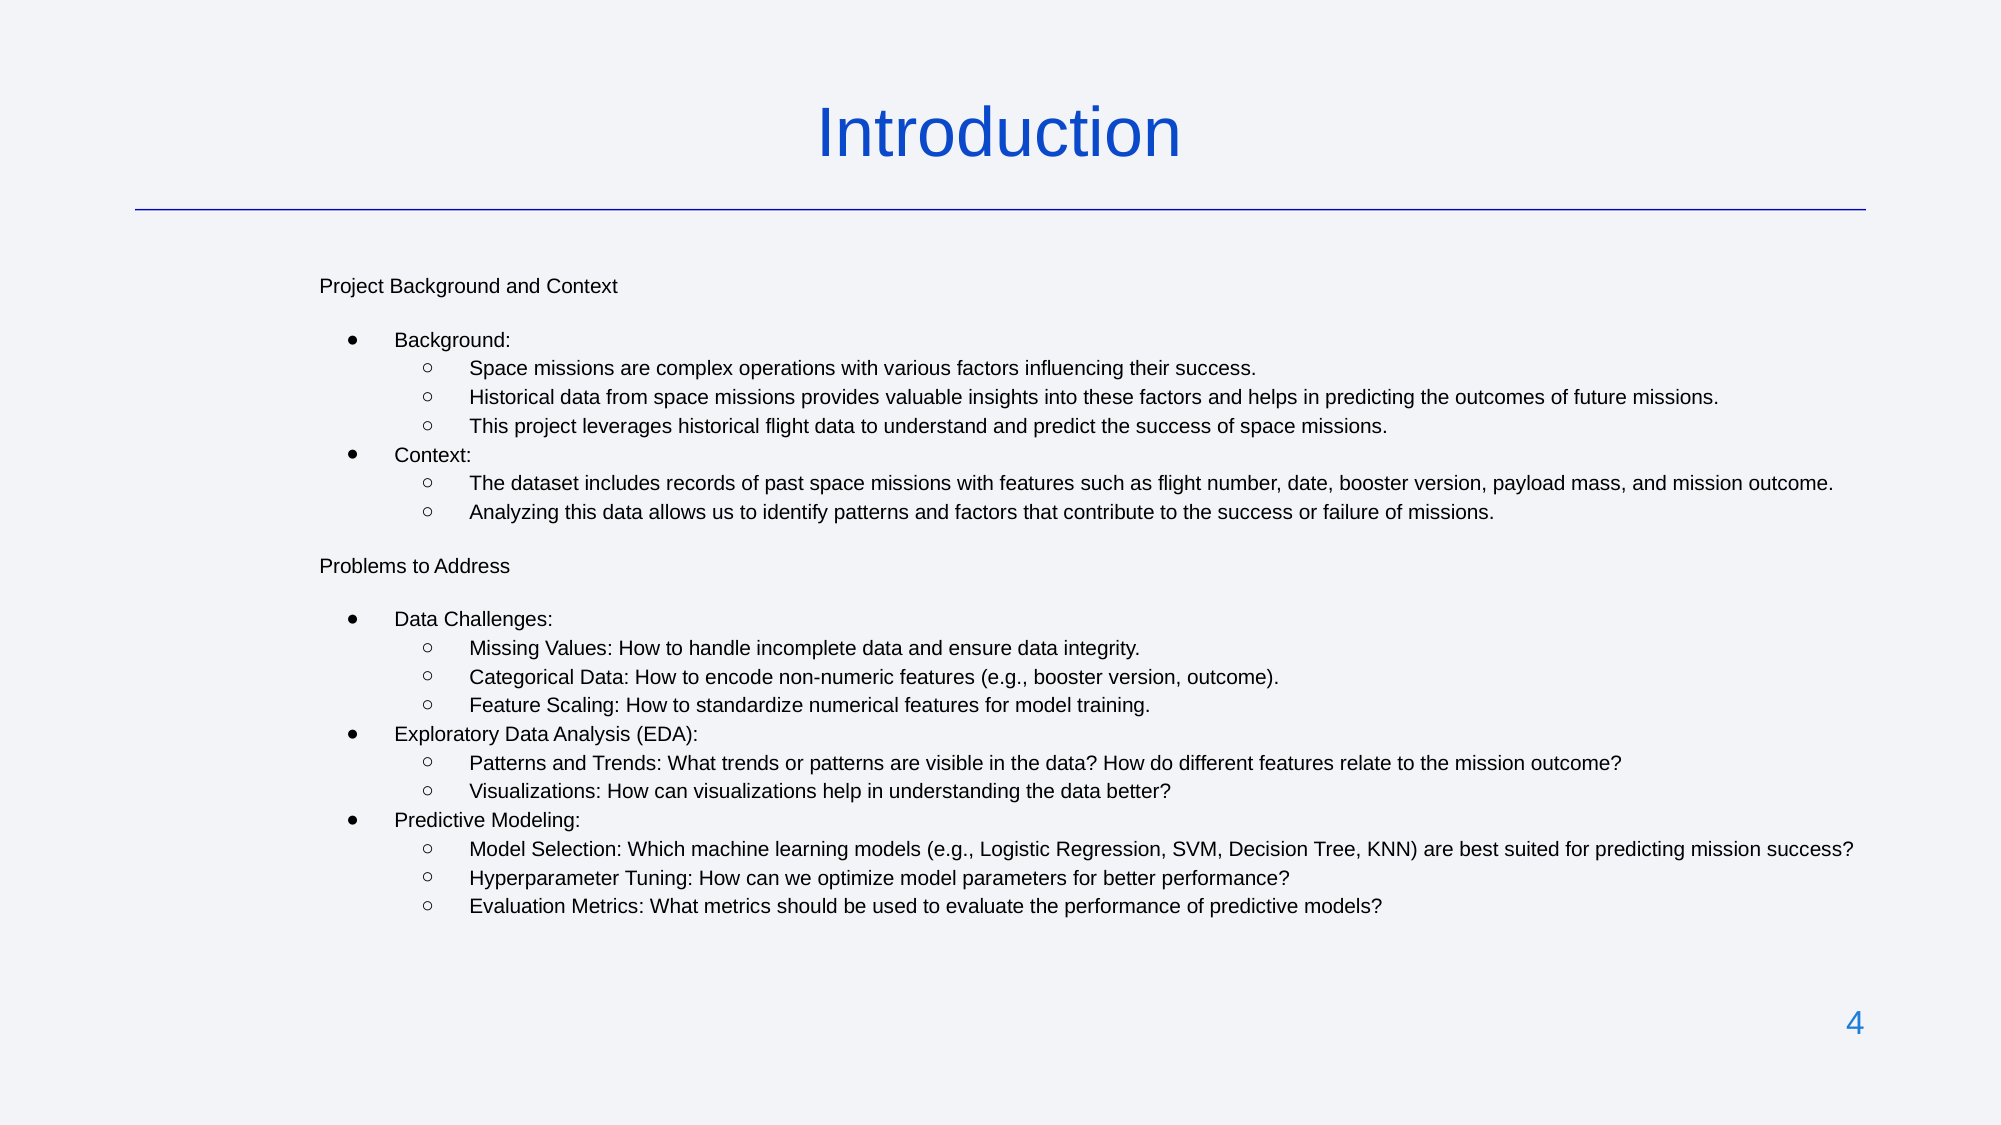

Introduction
Project Background and Context
Background:
Space missions are complex operations with various factors influencing their success.
Historical data from space missions provides valuable insights into these factors and helps in predicting the outcomes of future missions.
This project leverages historical flight data to understand and predict the success of space missions.
Context:
The dataset includes records of past space missions with features such as flight number, date, booster version, payload mass, and mission outcome.
Analyzing this data allows us to identify patterns and factors that contribute to the success or failure of missions.
Problems to Address
Data Challenges:
Missing Values: How to handle incomplete data and ensure data integrity.
Categorical Data: How to encode non-numeric features (e.g., booster version, outcome).
Feature Scaling: How to standardize numerical features for model training.
Exploratory Data Analysis (EDA):
Patterns and Trends: What trends or patterns are visible in the data? How do different features relate to the mission outcome?
Visualizations: How can visualizations help in understanding the data better?
Predictive Modeling:
Model Selection: Which machine learning models (e.g., Logistic Regression, SVM, Decision Tree, KNN) are best suited for predicting mission success?
Hyperparameter Tuning: How can we optimize model parameters for better performance?
Evaluation Metrics: What metrics should be used to evaluate the performance of predictive models?

4